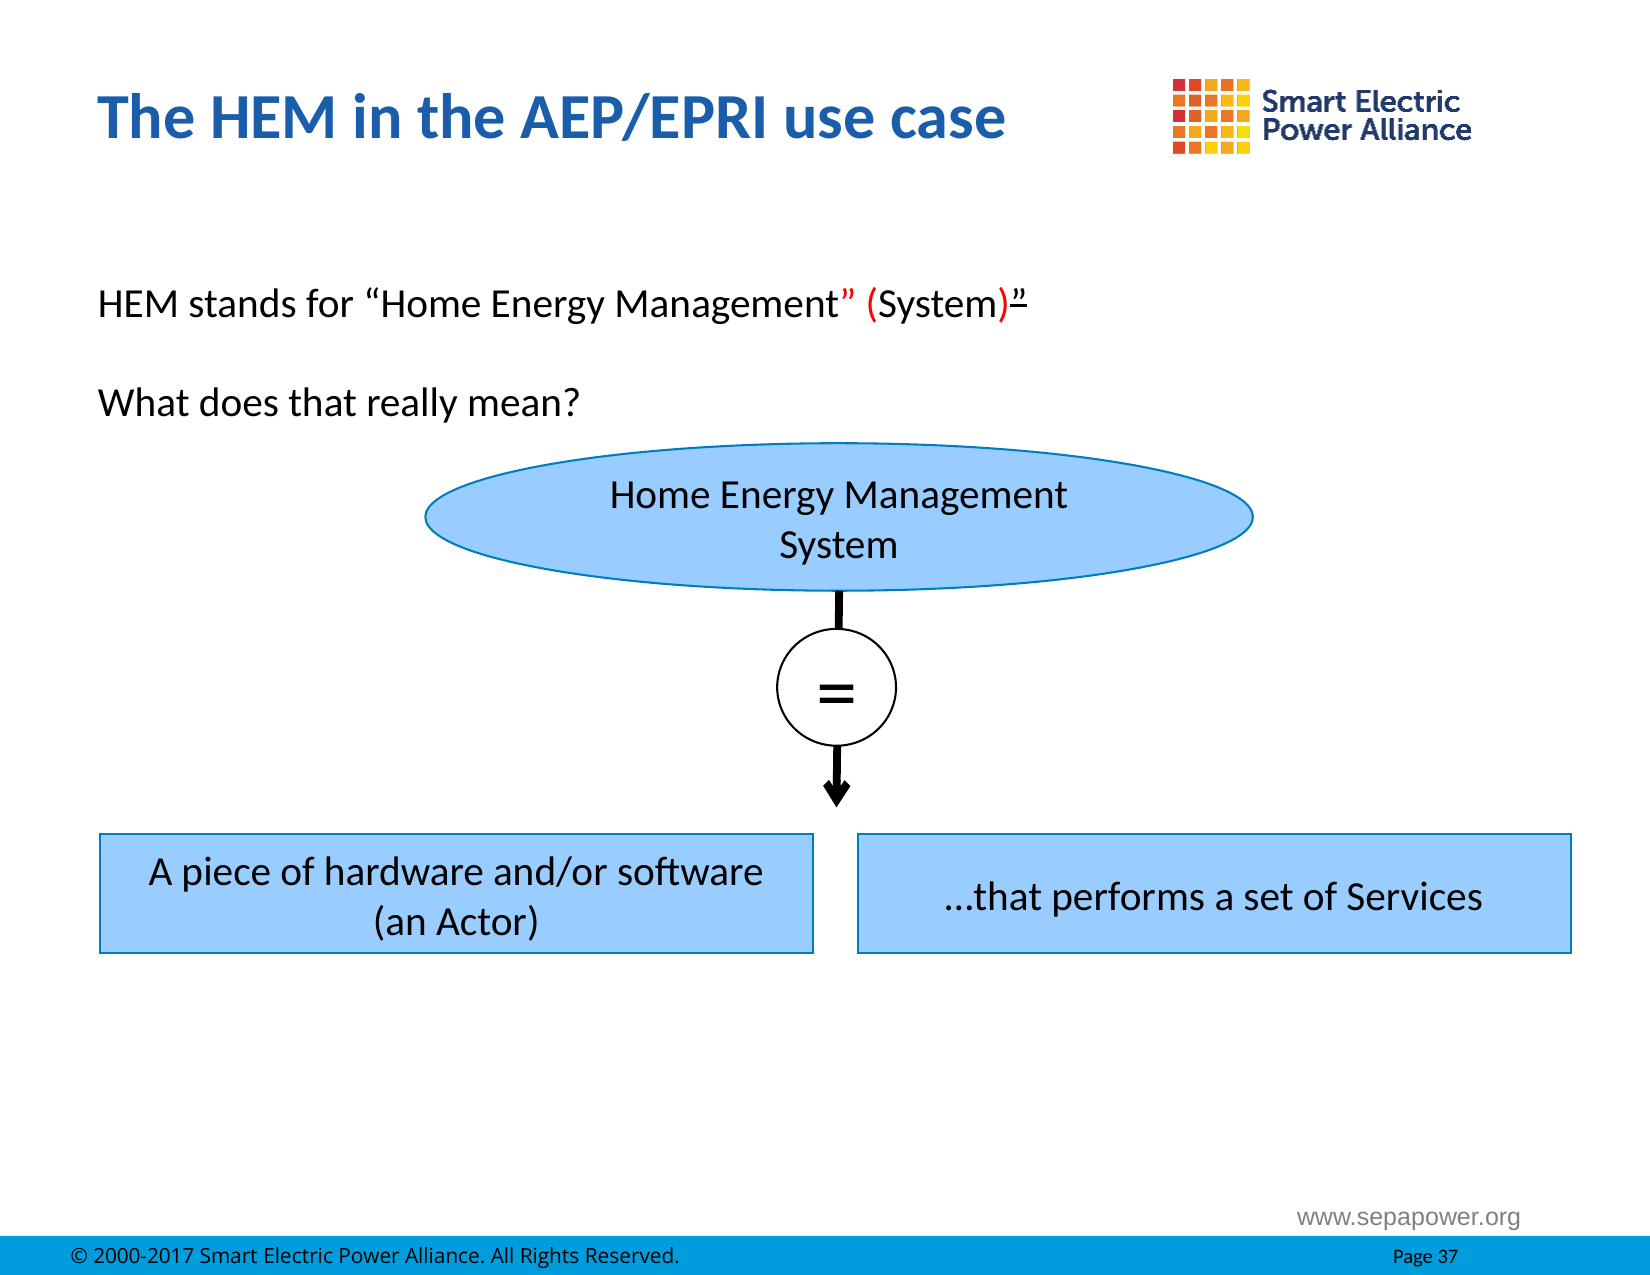

The HEM in the AEP/EPRI use case
HEM stands for “Home Energy Management” (System)”

What does that really mean?

Home Energy Management System
=
A piece of hardware and/or software
(an Actor)
…that performs a set of Services
www.sepapower.org
© 2000-2017 Smart Electric Power Alliance. All Rights Reserved.		Page 37